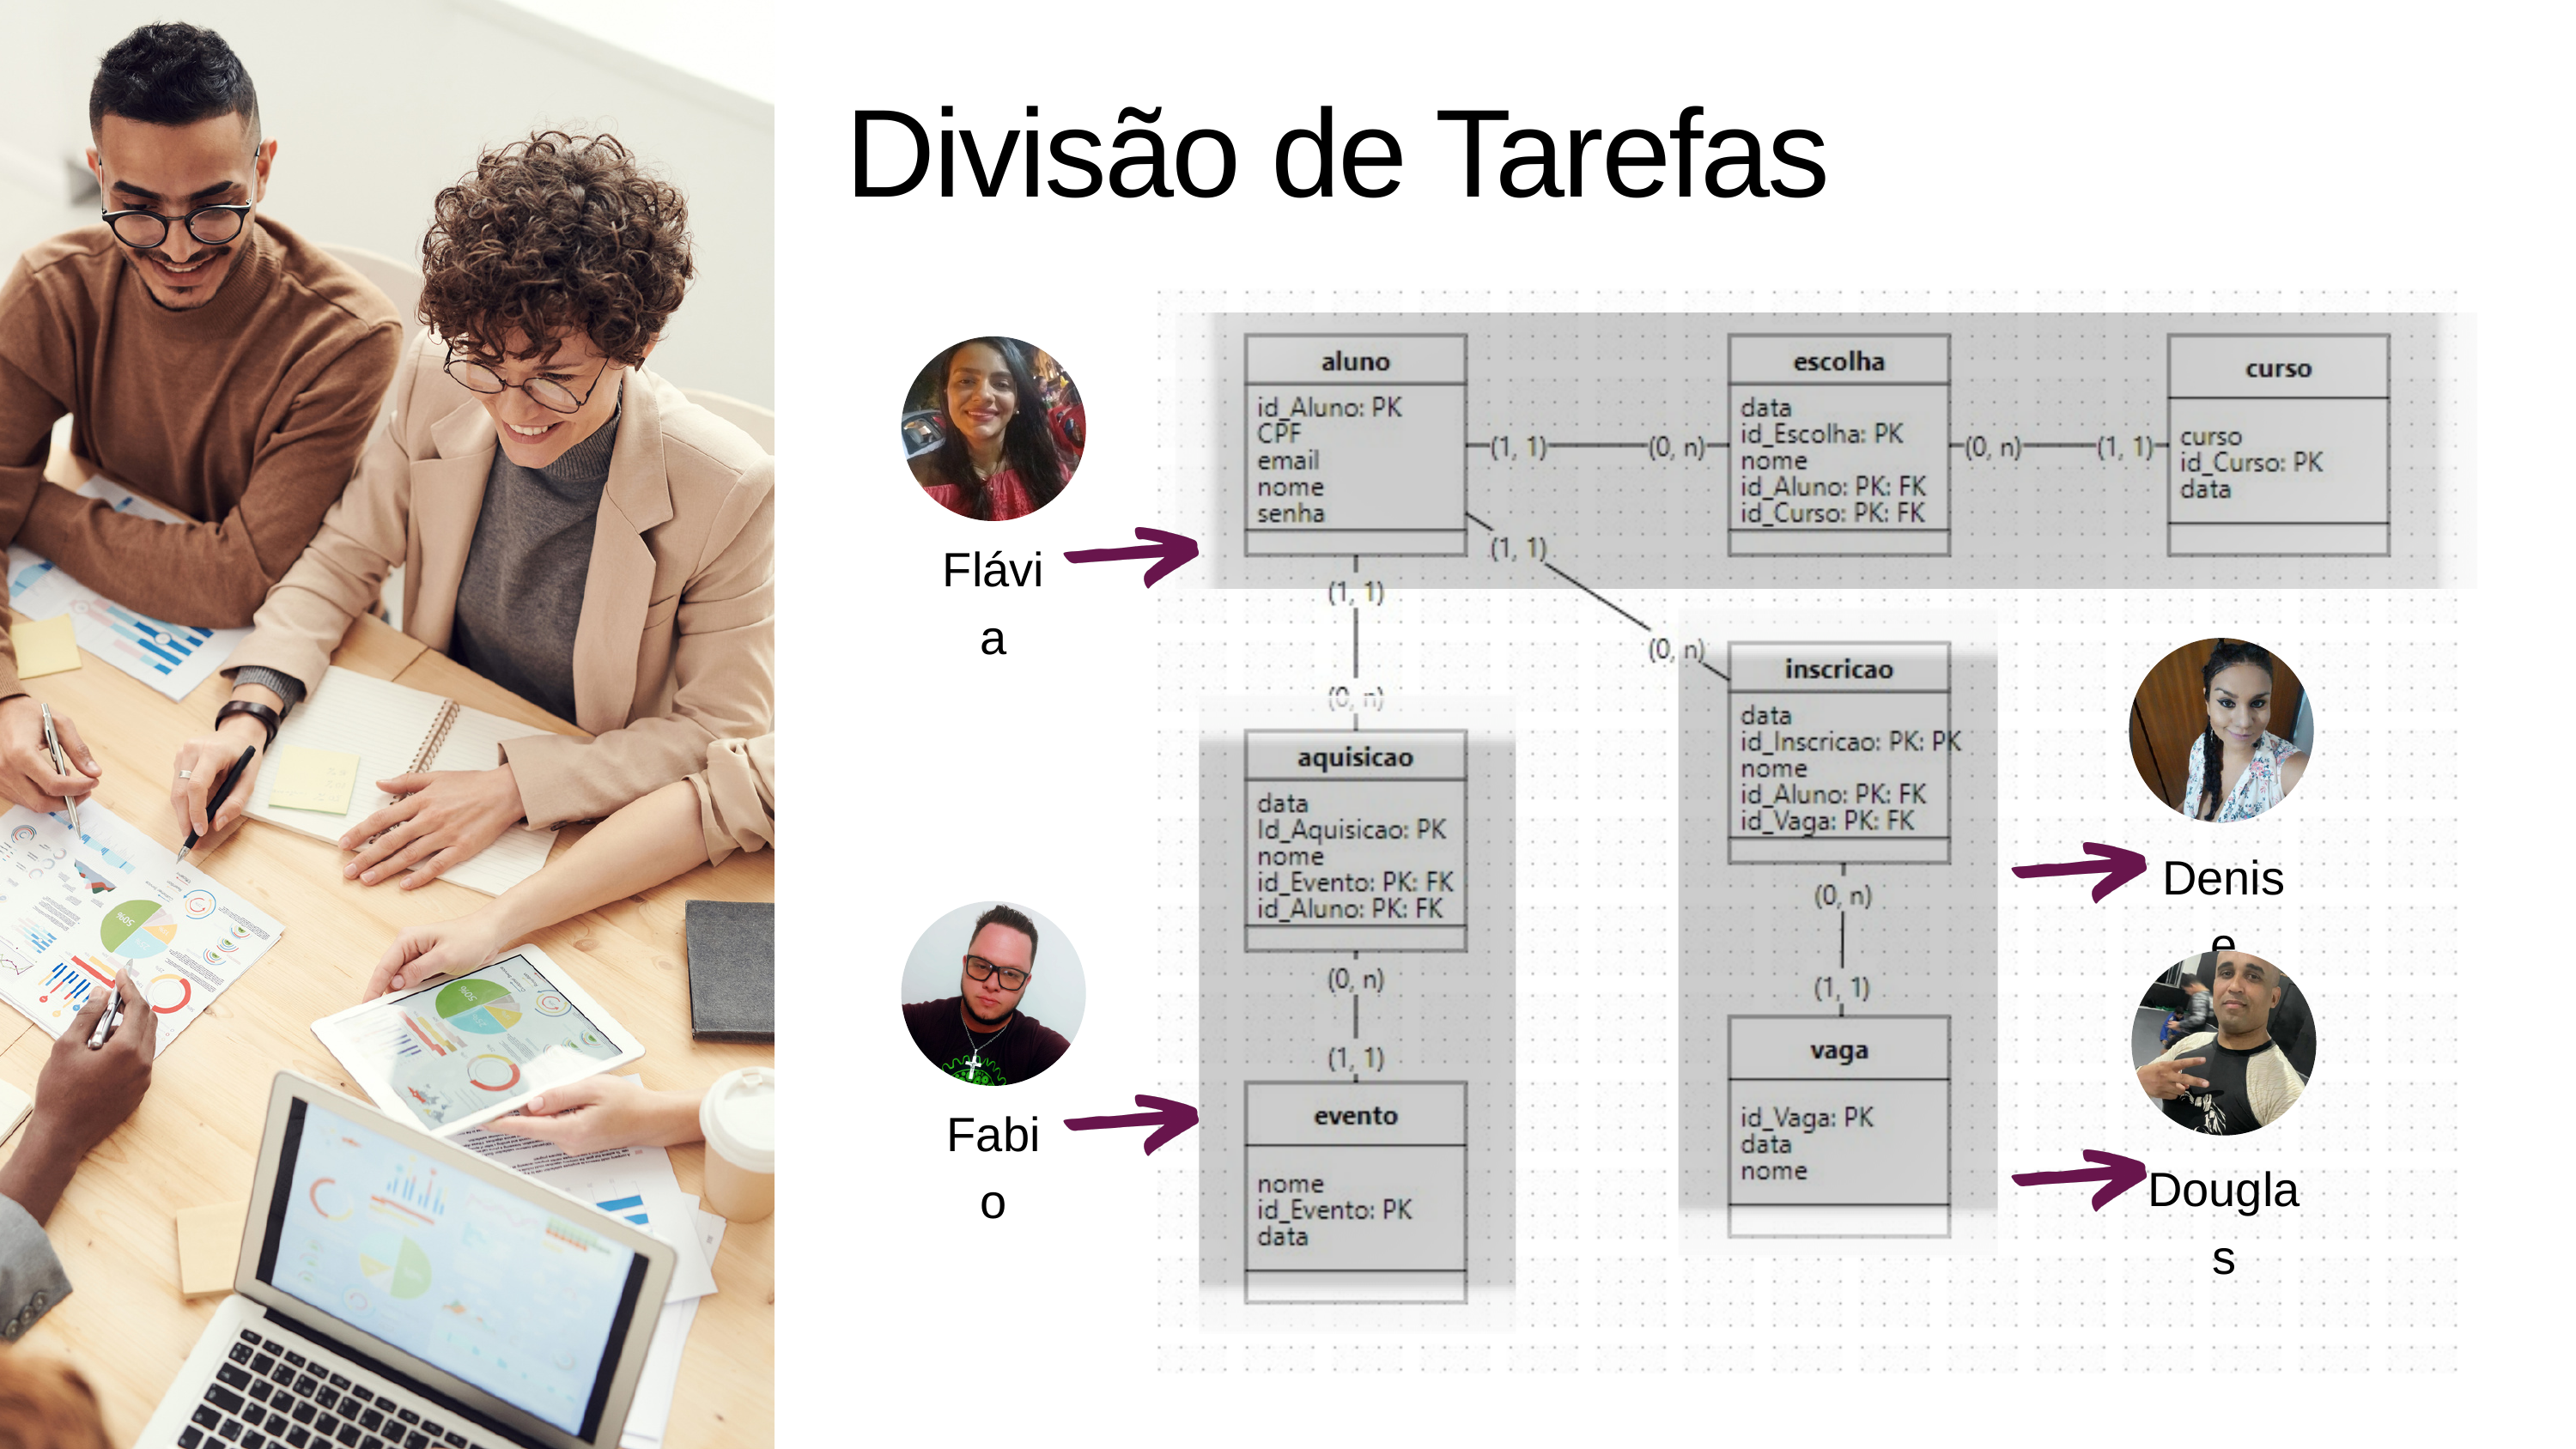

Divisão de Tarefas

Flávia

Denise

Fabio

Douglas